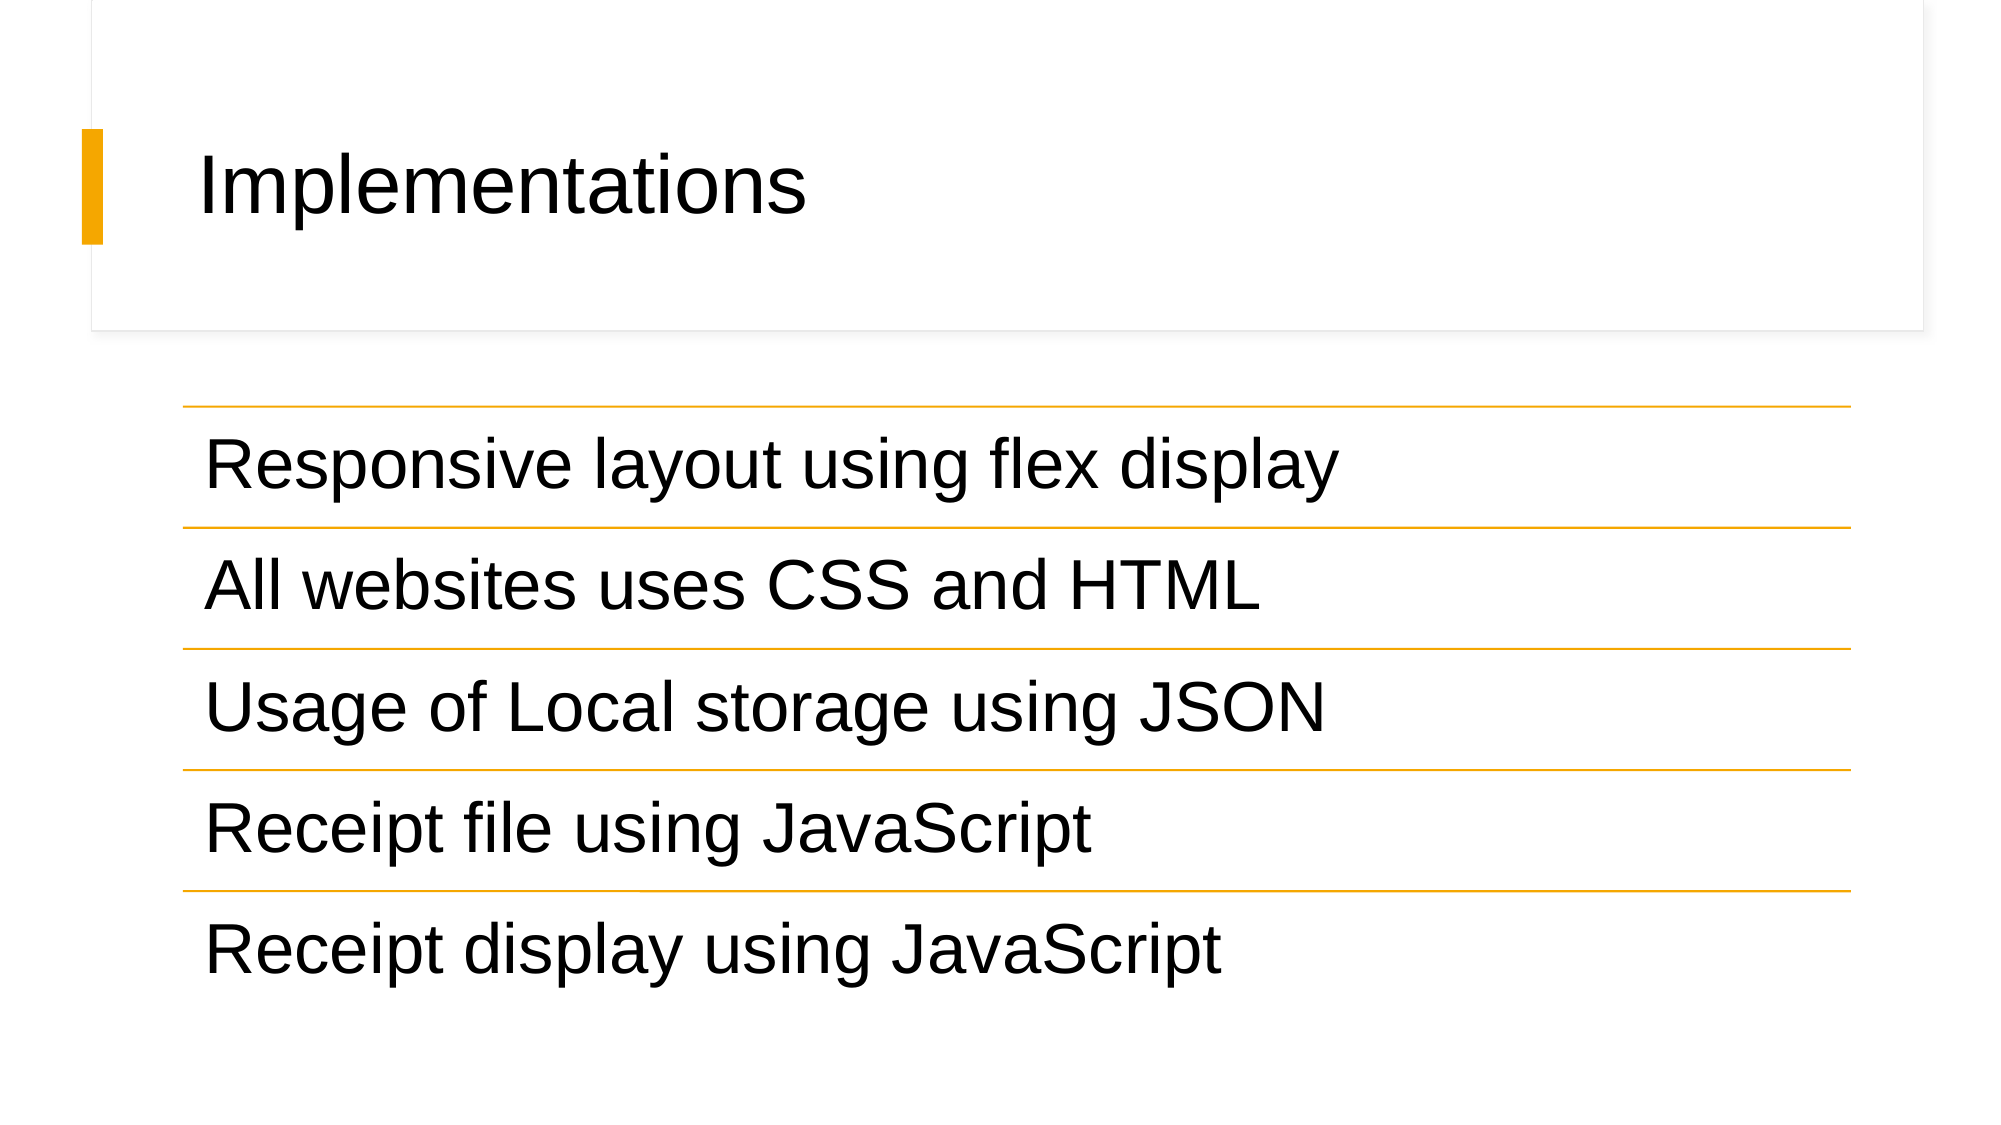

# Implementations
Responsive layout using flex display
All websites uses CSS and HTML
Usage of Local storage using JSON
Receipt file using JavaScript
Receipt display using JavaScript